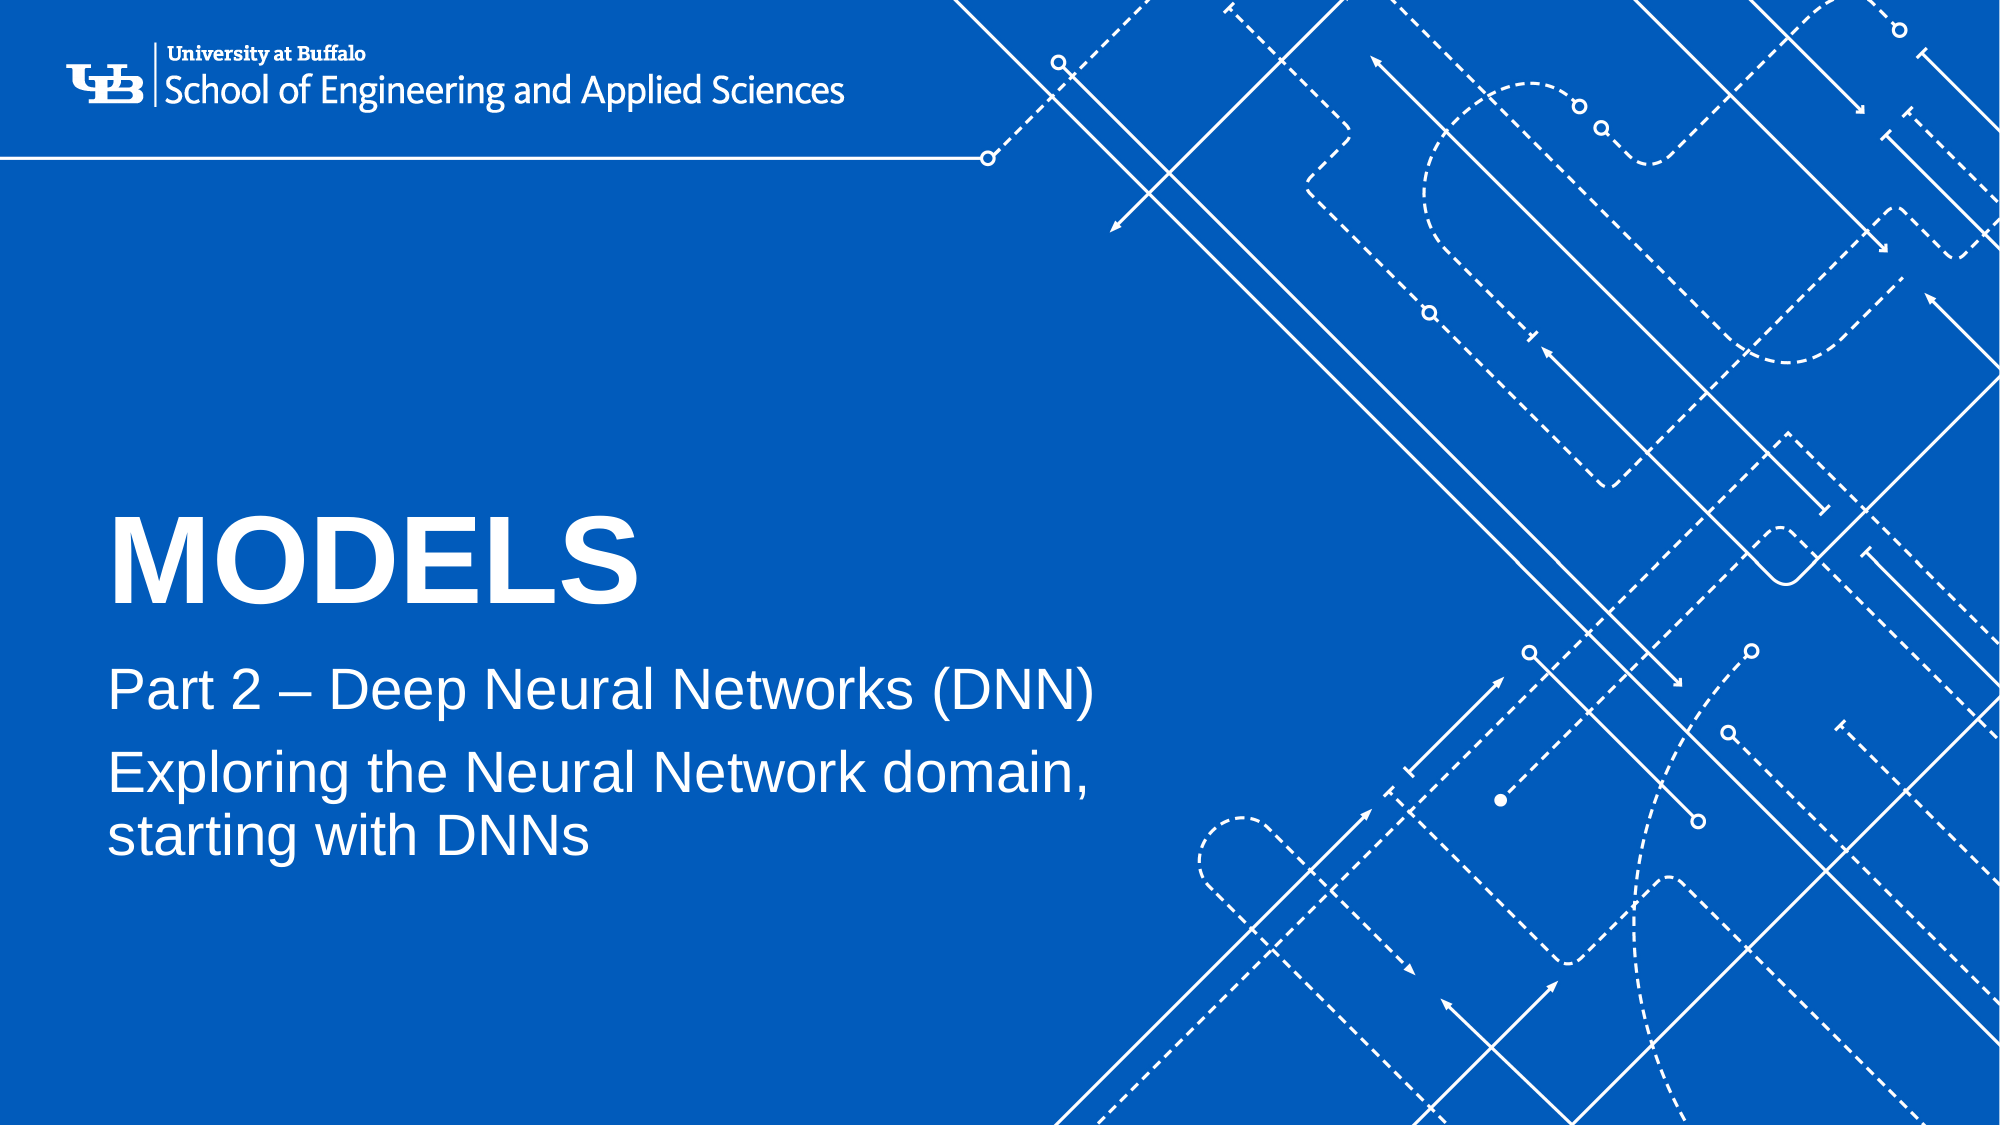

# Models
Part 2 – Deep Neural Networks (DNN)
Exploring the Neural Network domain, starting with DNNs